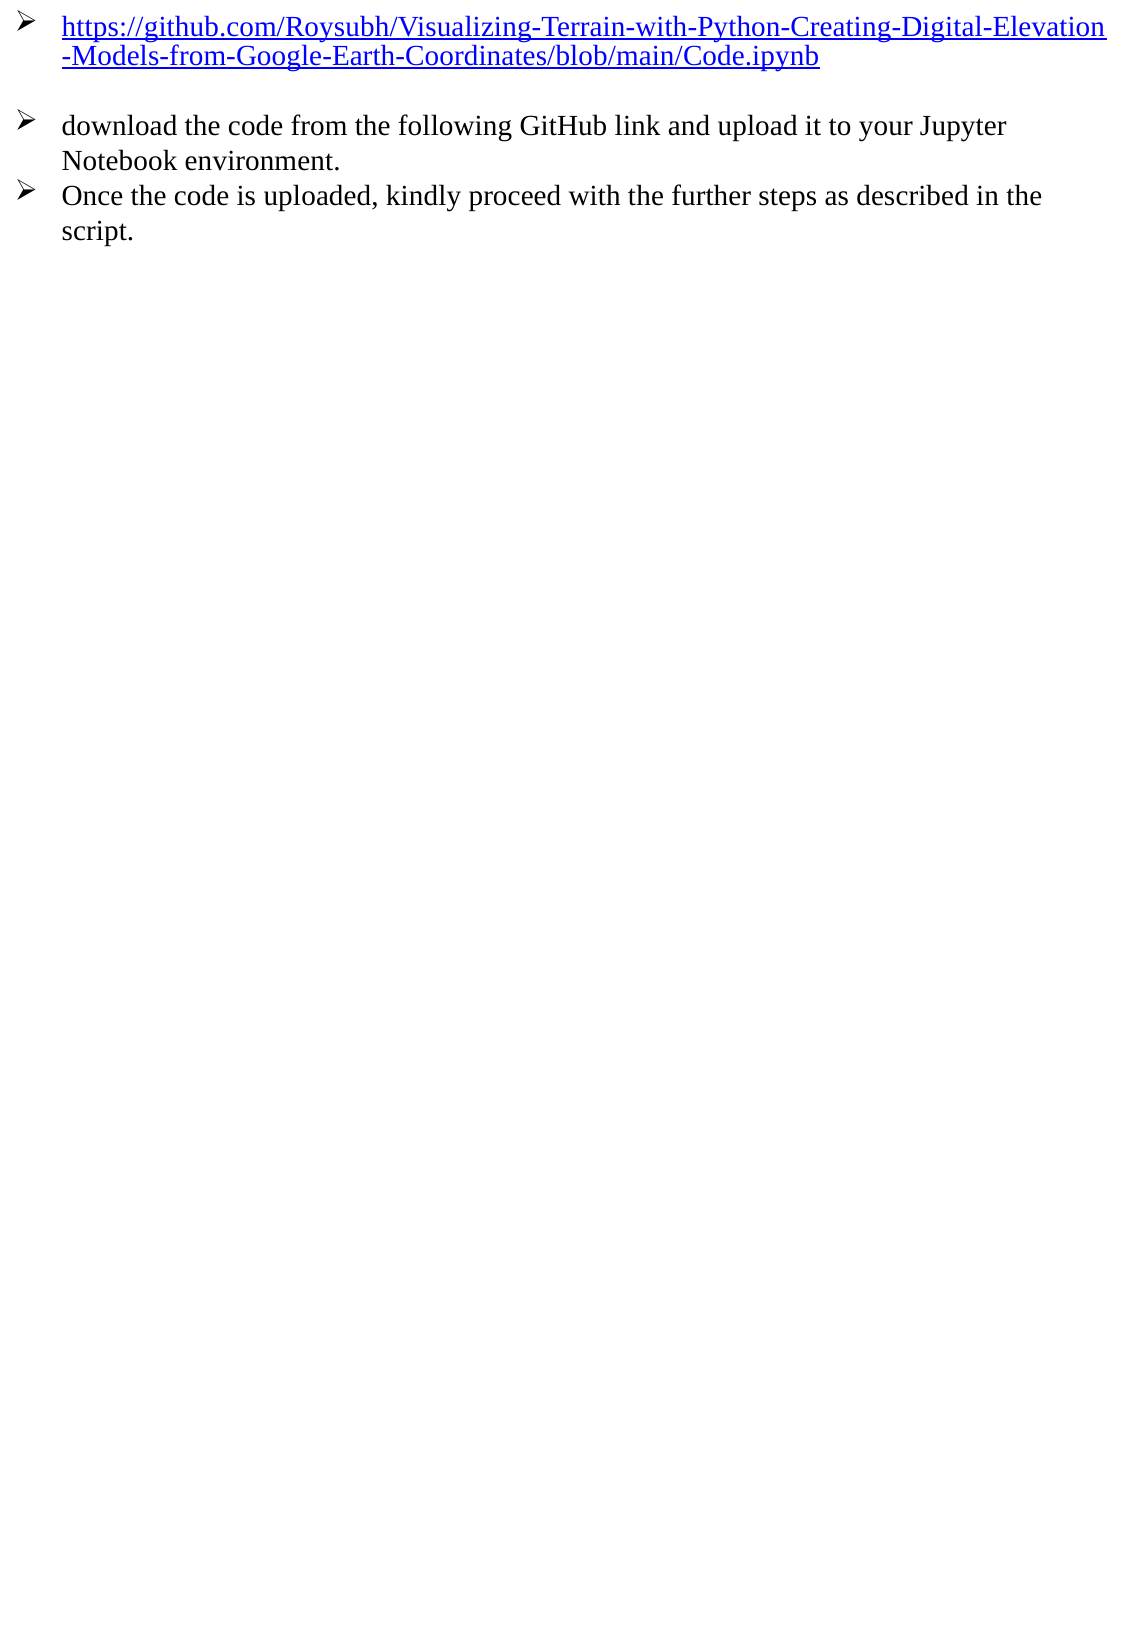

https://github.com/Roysubh/Visualizing-Terrain-with-Python-Creating-Digital-Elevation-Models-from-Google-Earth-Coordinates/blob/main/Code.ipynb

download the code from the following GitHub link and upload it to your Jupyter Notebook environment.
Once the code is uploaded, kindly proceed with the further steps as described in the script.